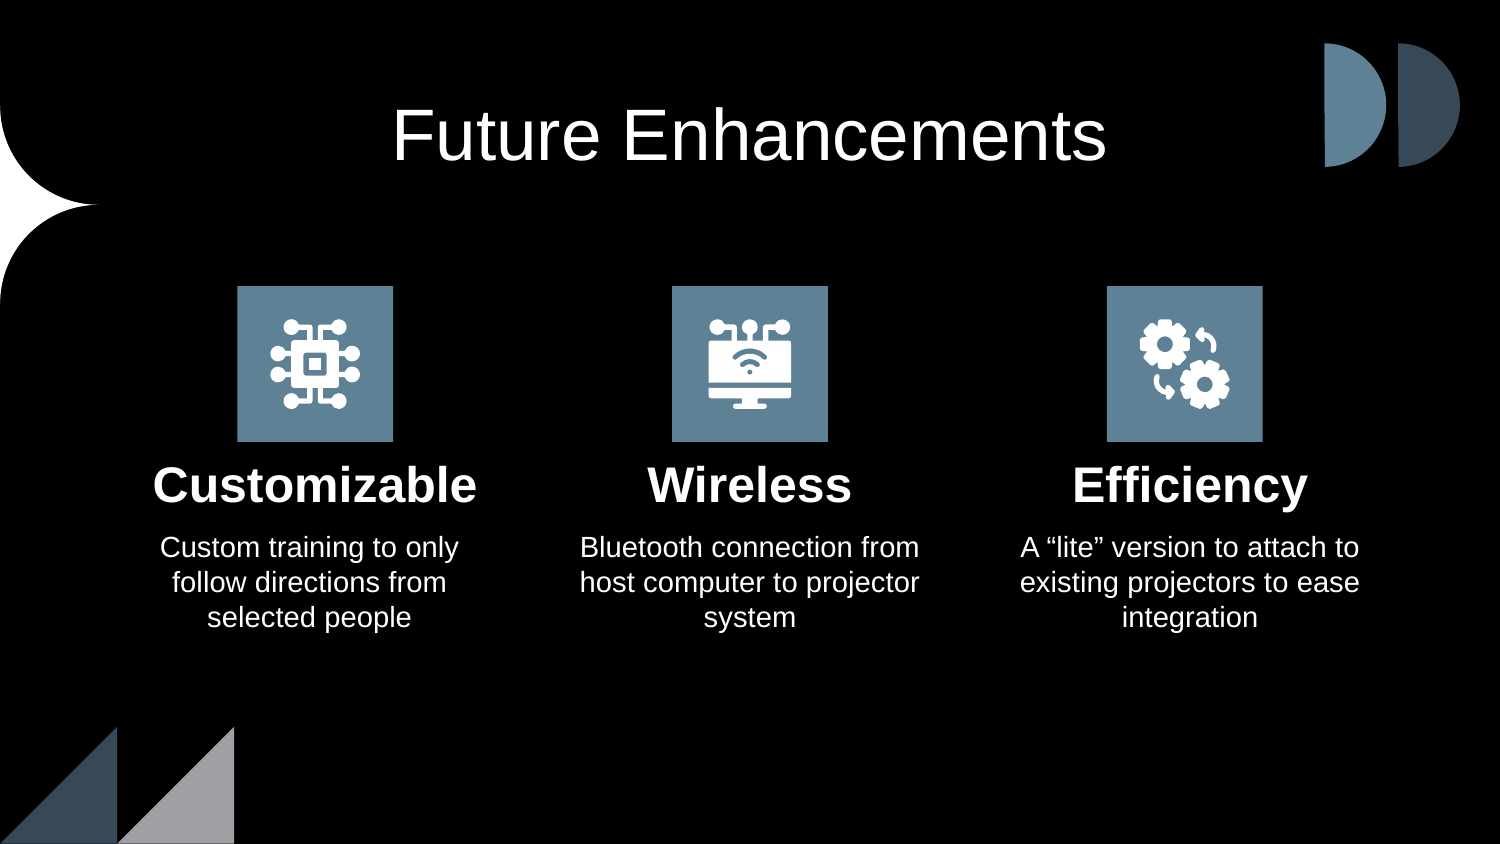

# Future Enhancements

Customizable
Wireless
Efficiency
Custom training to only follow directions from selected people
Bluetooth connection from host computer to projector system
A “lite” version to attach to existing projectors to ease integration